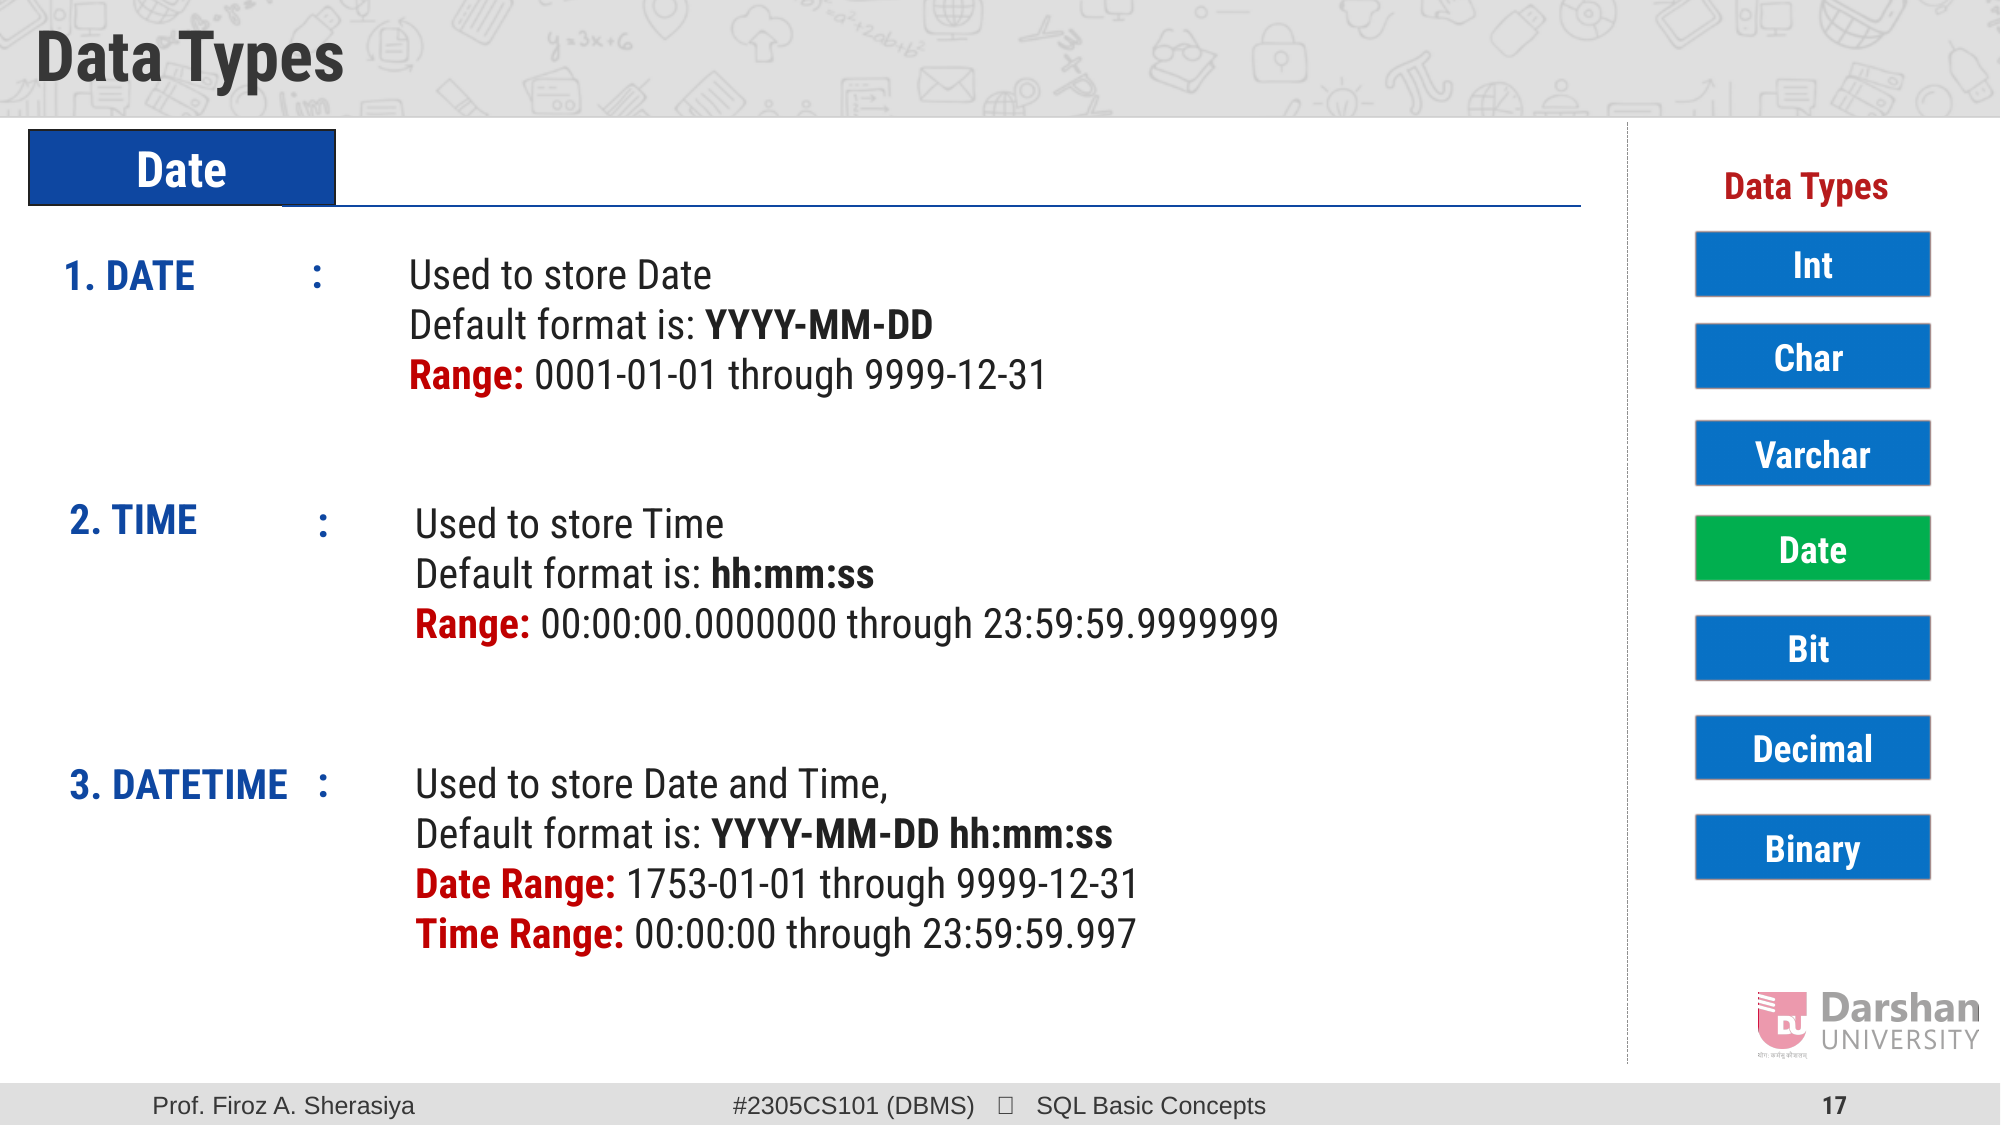

# Data Types
Date

Data Types
Int
:
Used to store Date
Default format is: YYYY-MM-DD
Range: 0001-01-01 through 9999-12-31
1. DATE
Char
Varchar
2. TIME
:
Used to store Time
Default format is: hh:mm:ss
Range: 00:00:00.0000000 through 23:59:59.9999999
Date
Bit
Decimal
:
Used to store Date and Time,
Default format is: YYYY-MM-DD hh:mm:ss
Date Range: 1753-01-01 through 9999-12-31
Time Range: 00:00:00 through 23:59:59.997
3. DATETIME
Binary